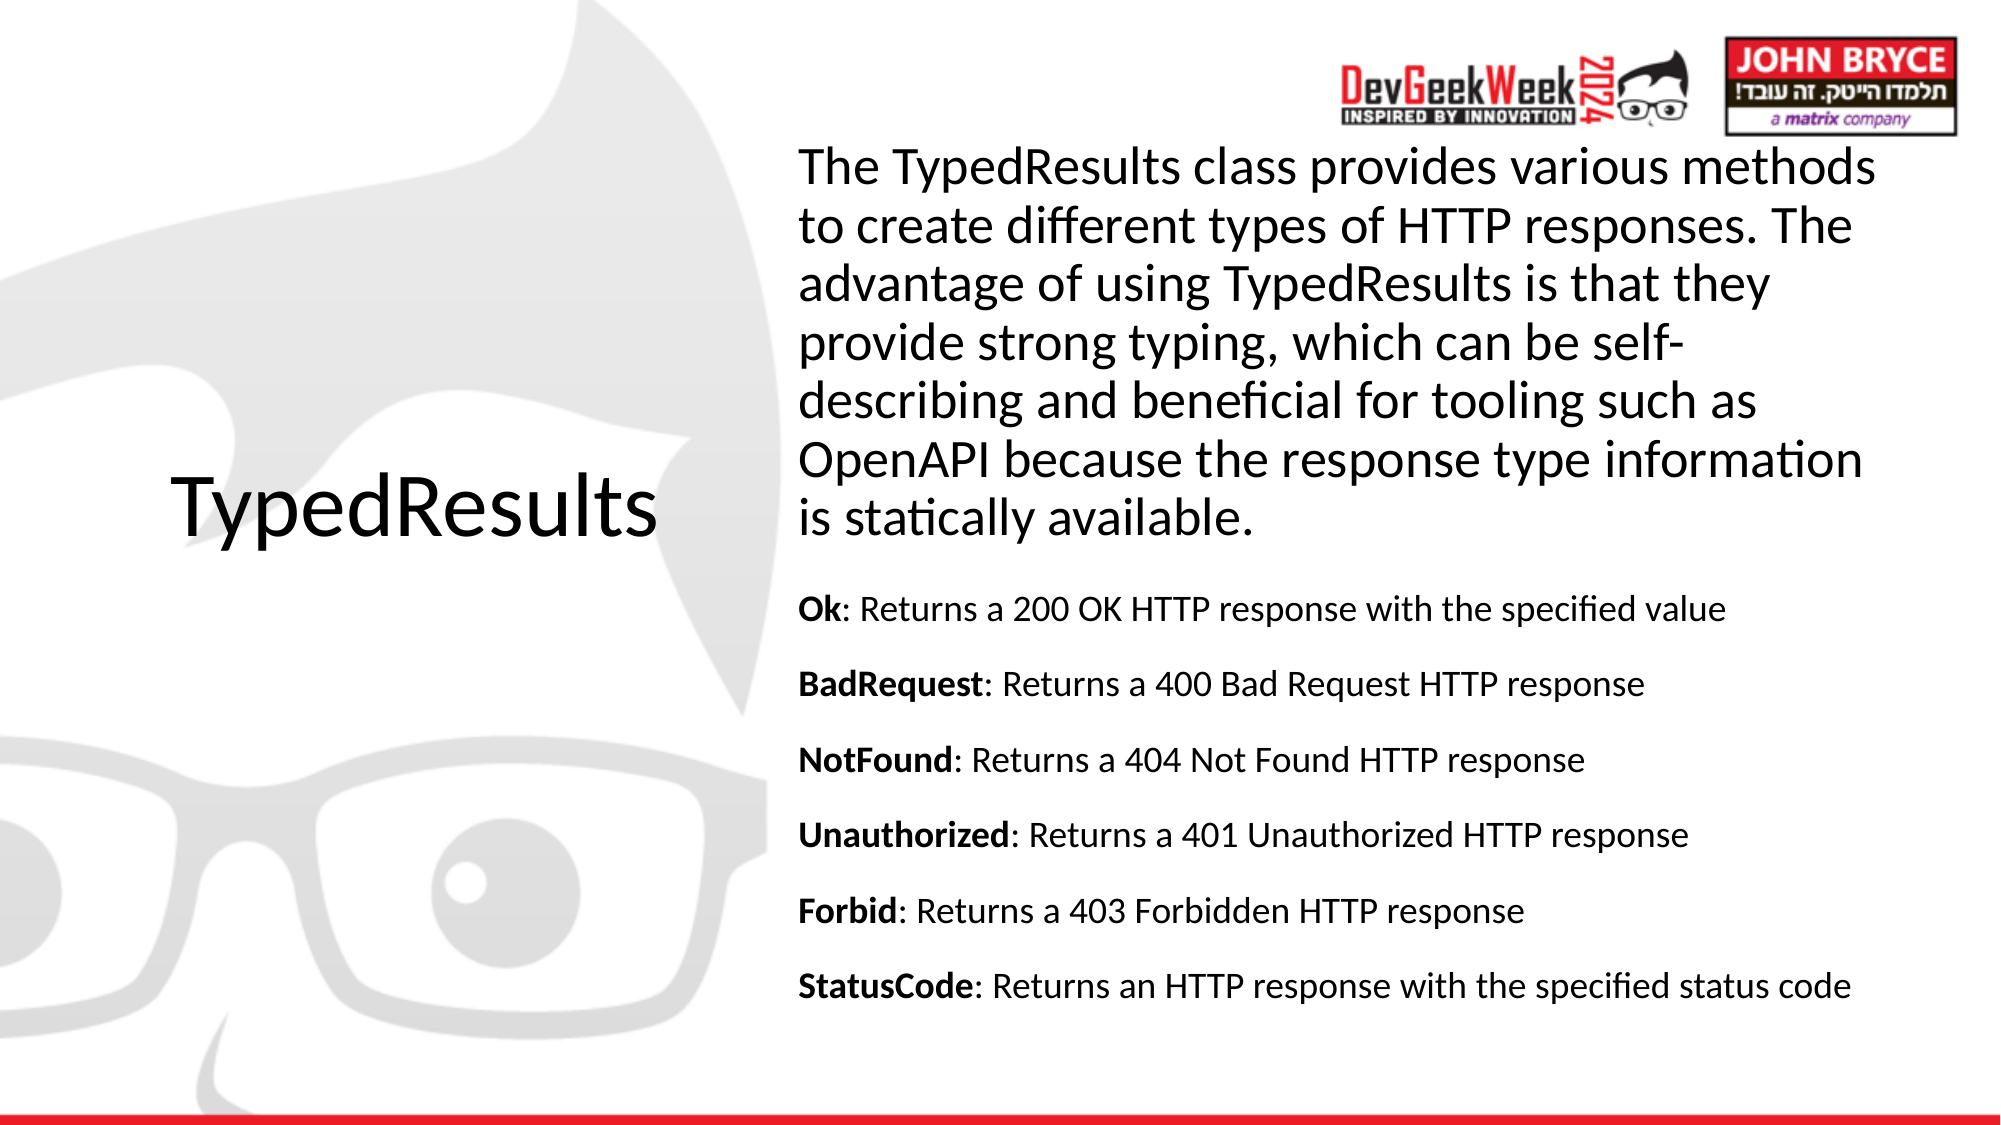

The TypedResults class provides various methods to create different types of HTTP responses. The advantage of using TypedResults is that they provide strong typing, which can be self-describing and beneficial for tooling such as OpenAPI because the response type information is statically available.
# TypedResults
Ok: Returns a 200 OK HTTP response with the specified value
BadRequest: Returns a 400 Bad Request HTTP response
NotFound: Returns a 404 Not Found HTTP response
Unauthorized: Returns a 401 Unauthorized HTTP response
Forbid: Returns a 403 Forbidden HTTP response
StatusCode: Returns an HTTP response with the specified status code